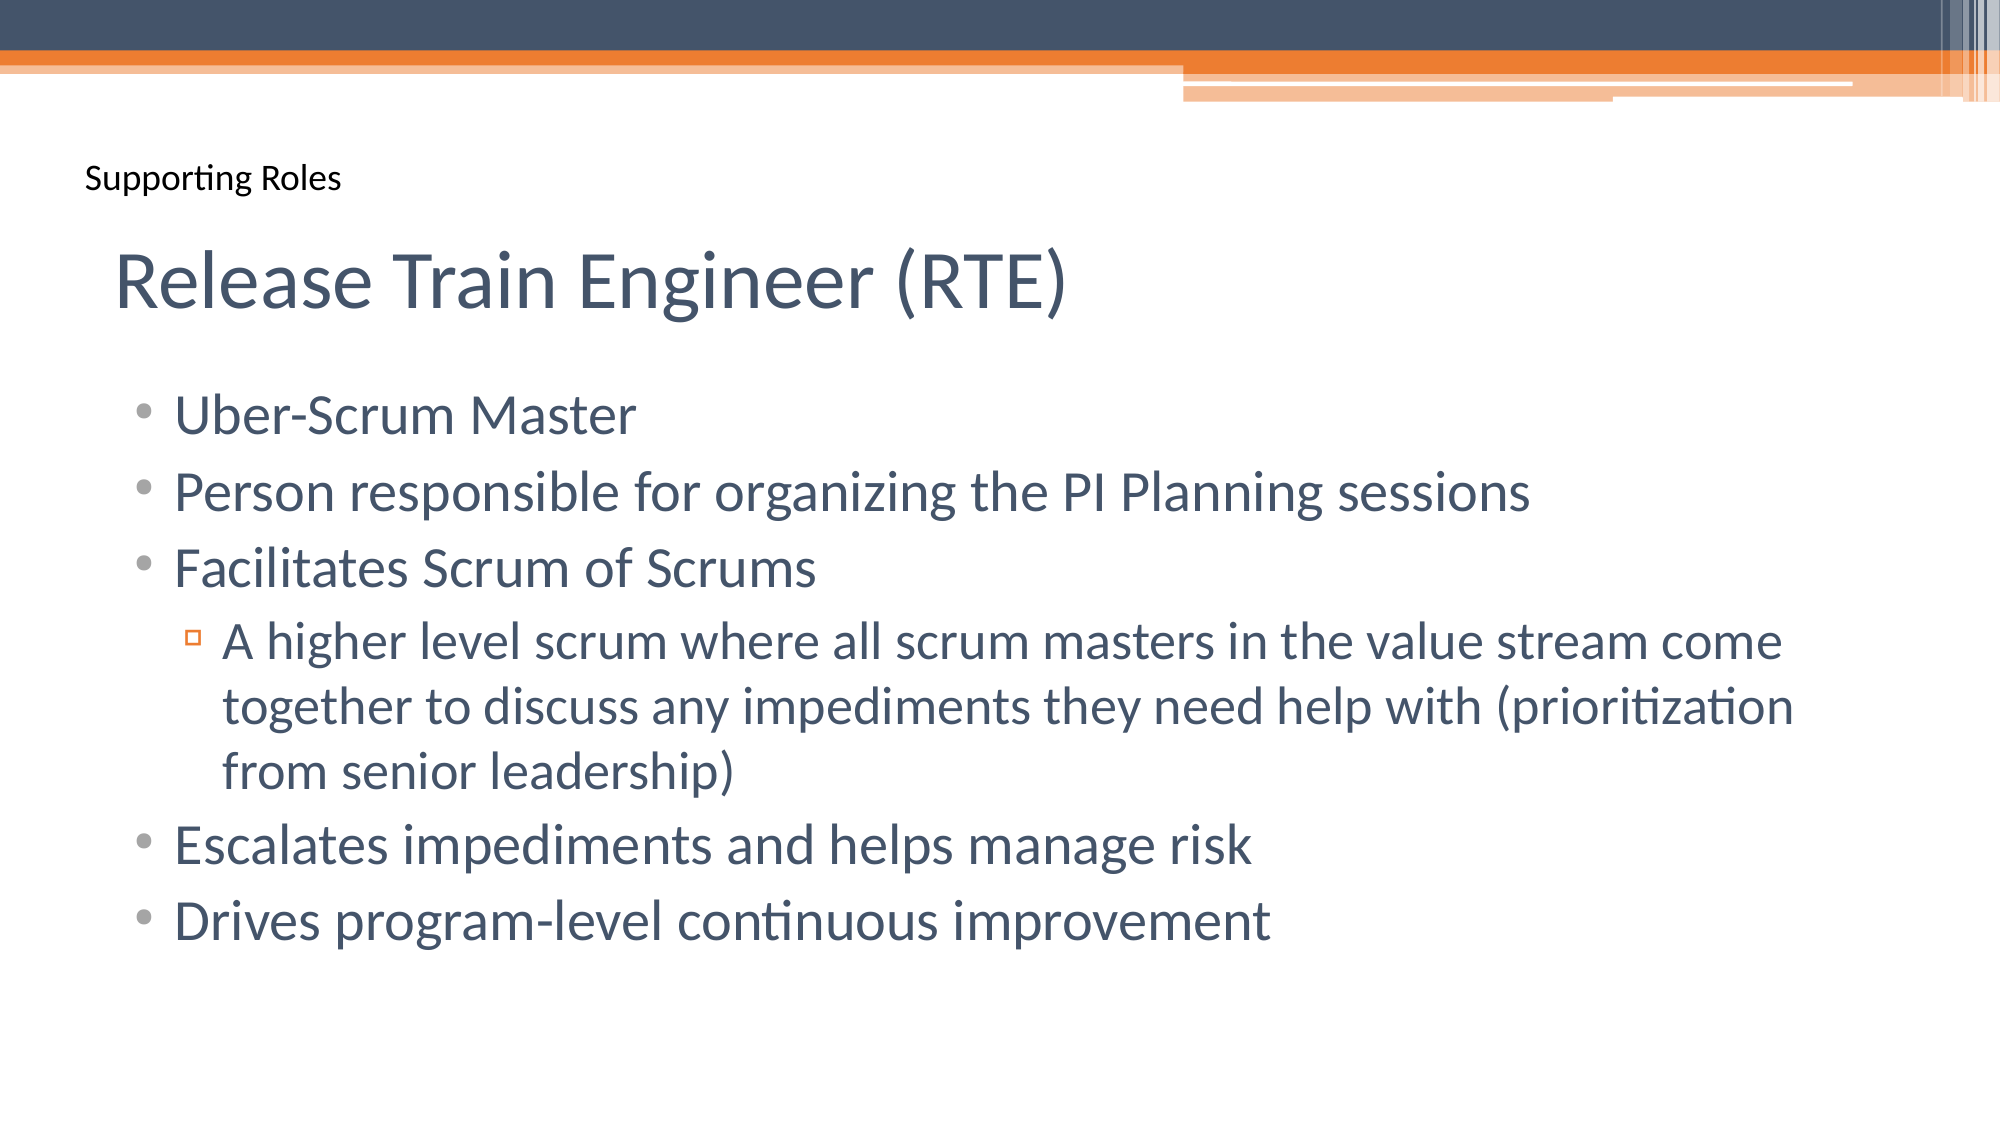

Supporting Roles
# Release Train Engineer (RTE)
Uber-Scrum Master
Person responsible for organizing the PI Planning sessions
Facilitates Scrum of Scrums
A higher level scrum where all scrum masters in the value stream come together to discuss any impediments they need help with (prioritization from senior leadership)
Escalates impediments and helps manage risk
Drives program-level continuous improvement